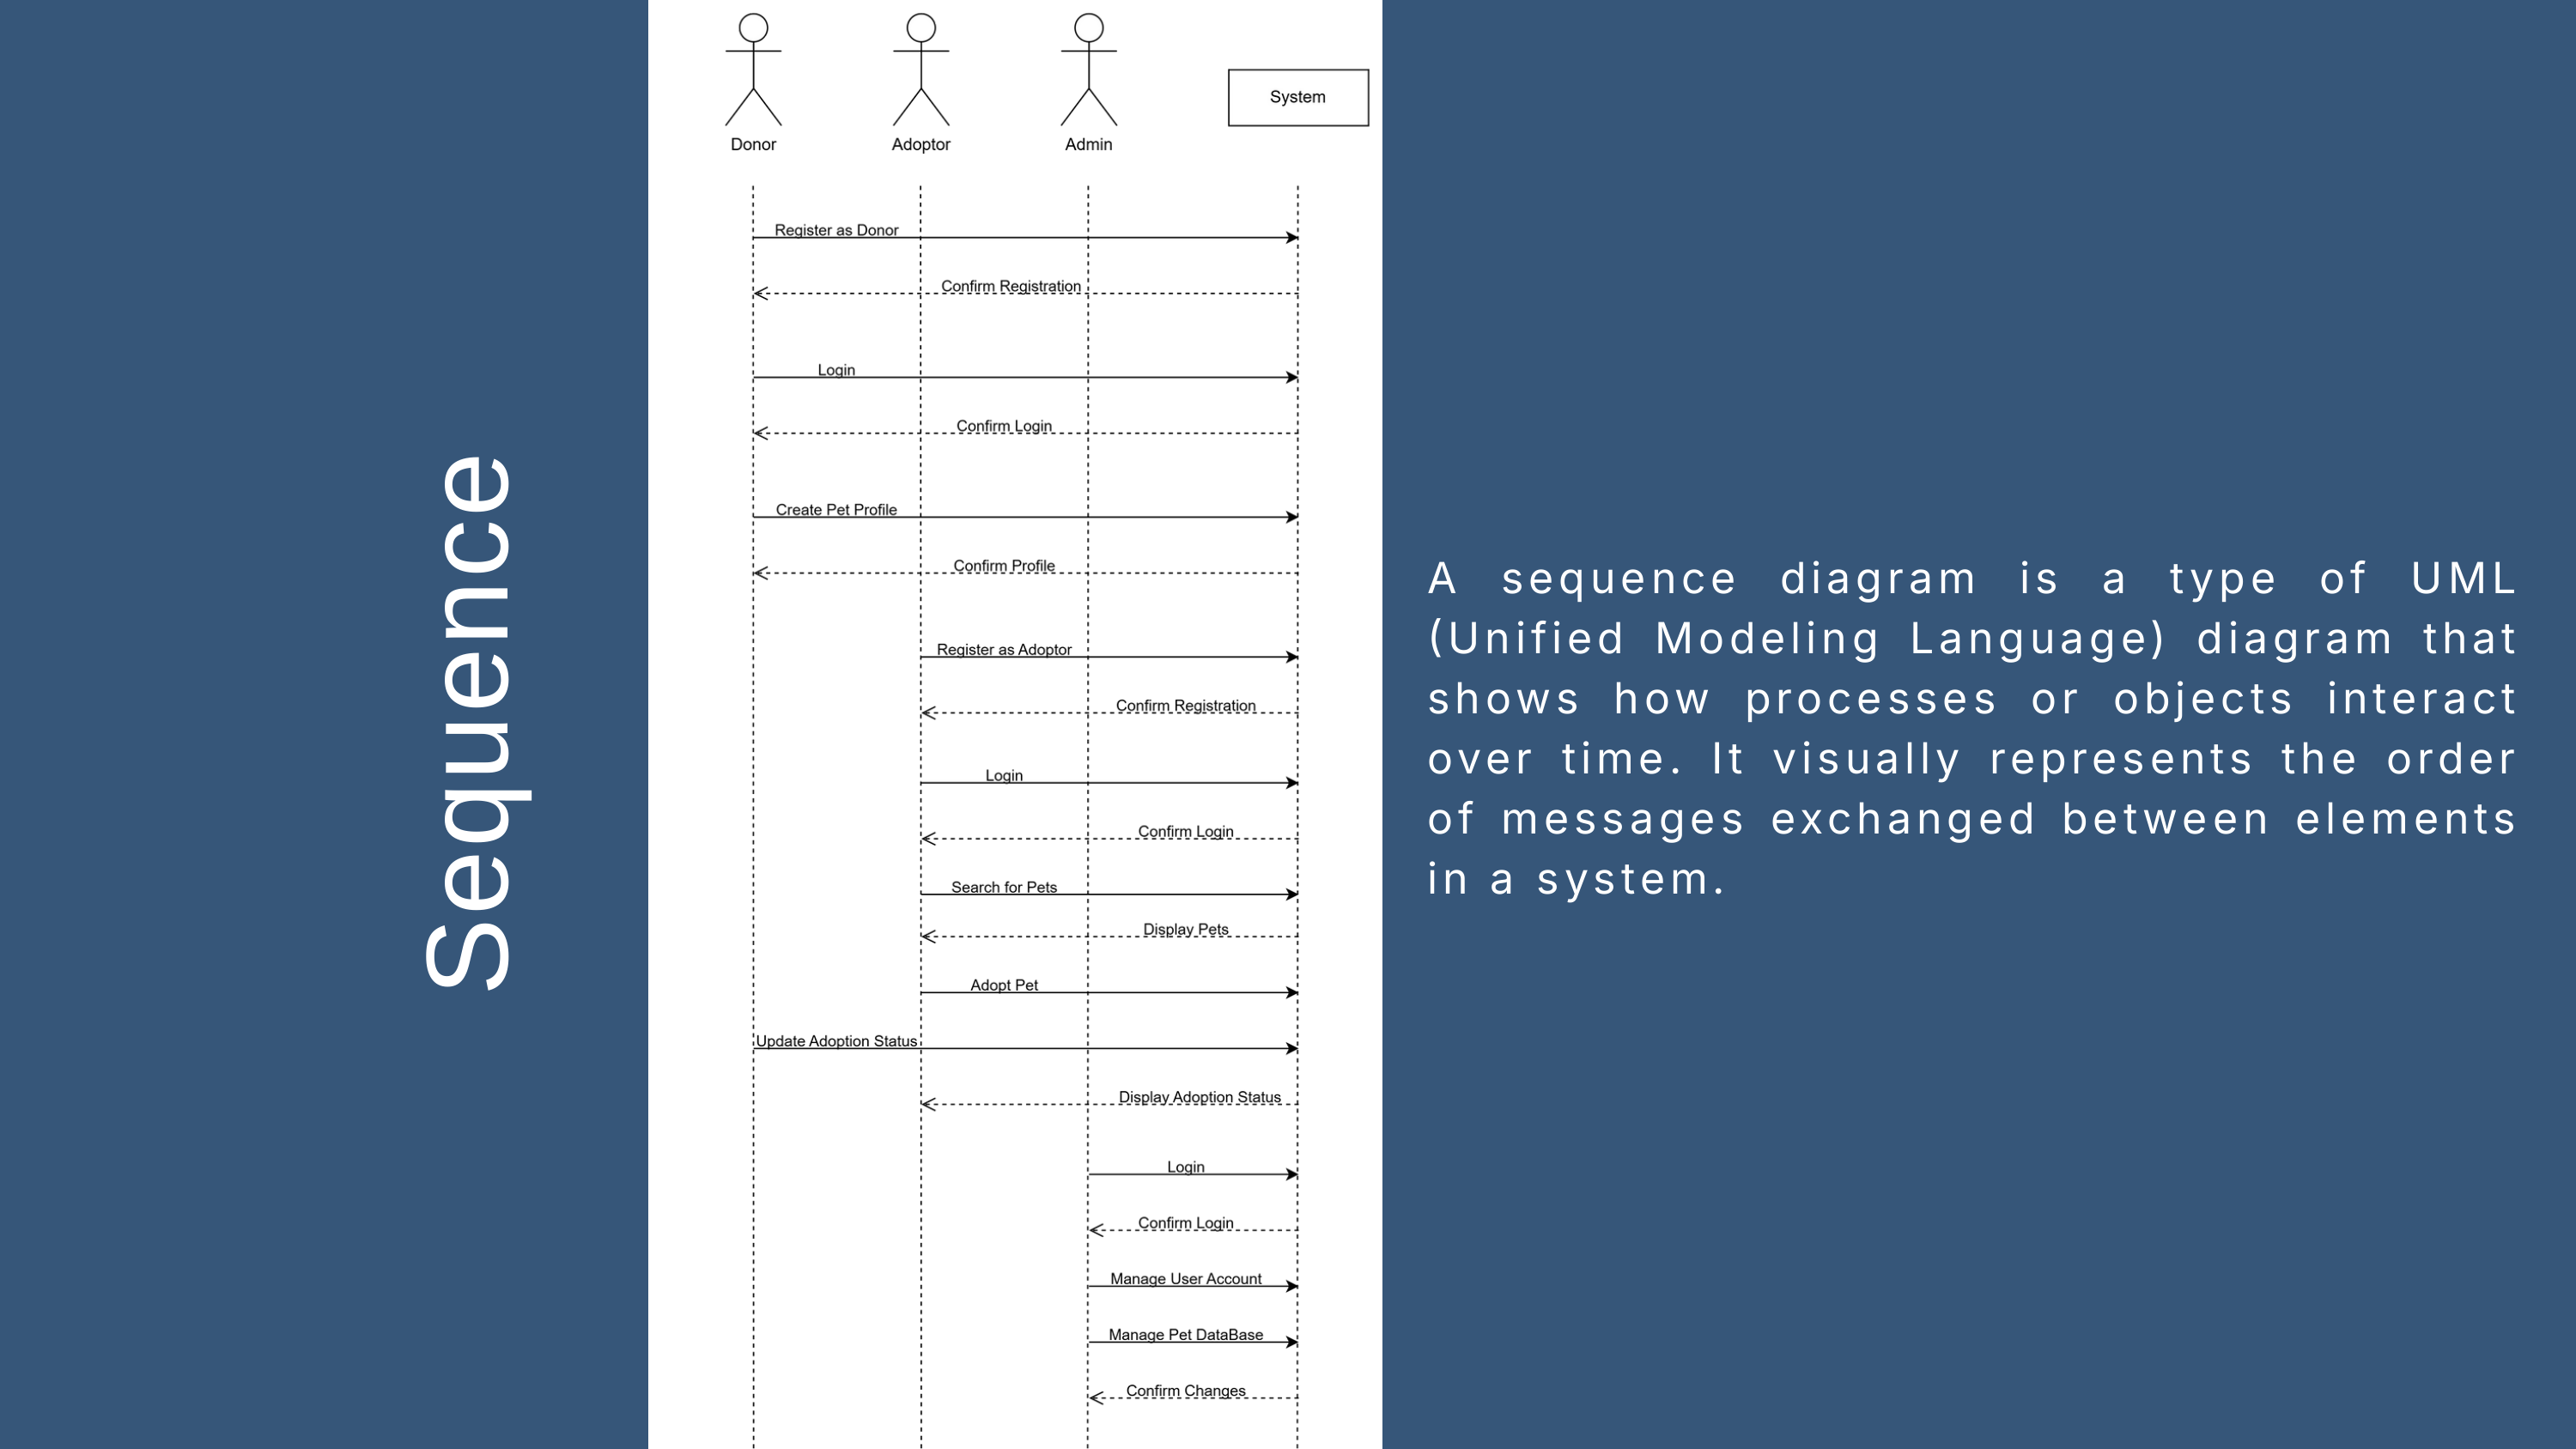

A sequence diagram is a type of UML (Unified Modeling Language) diagram that shows how processes or objects interact over time. It visually represents the order of messages exchanged between elements in a system.
Sequence